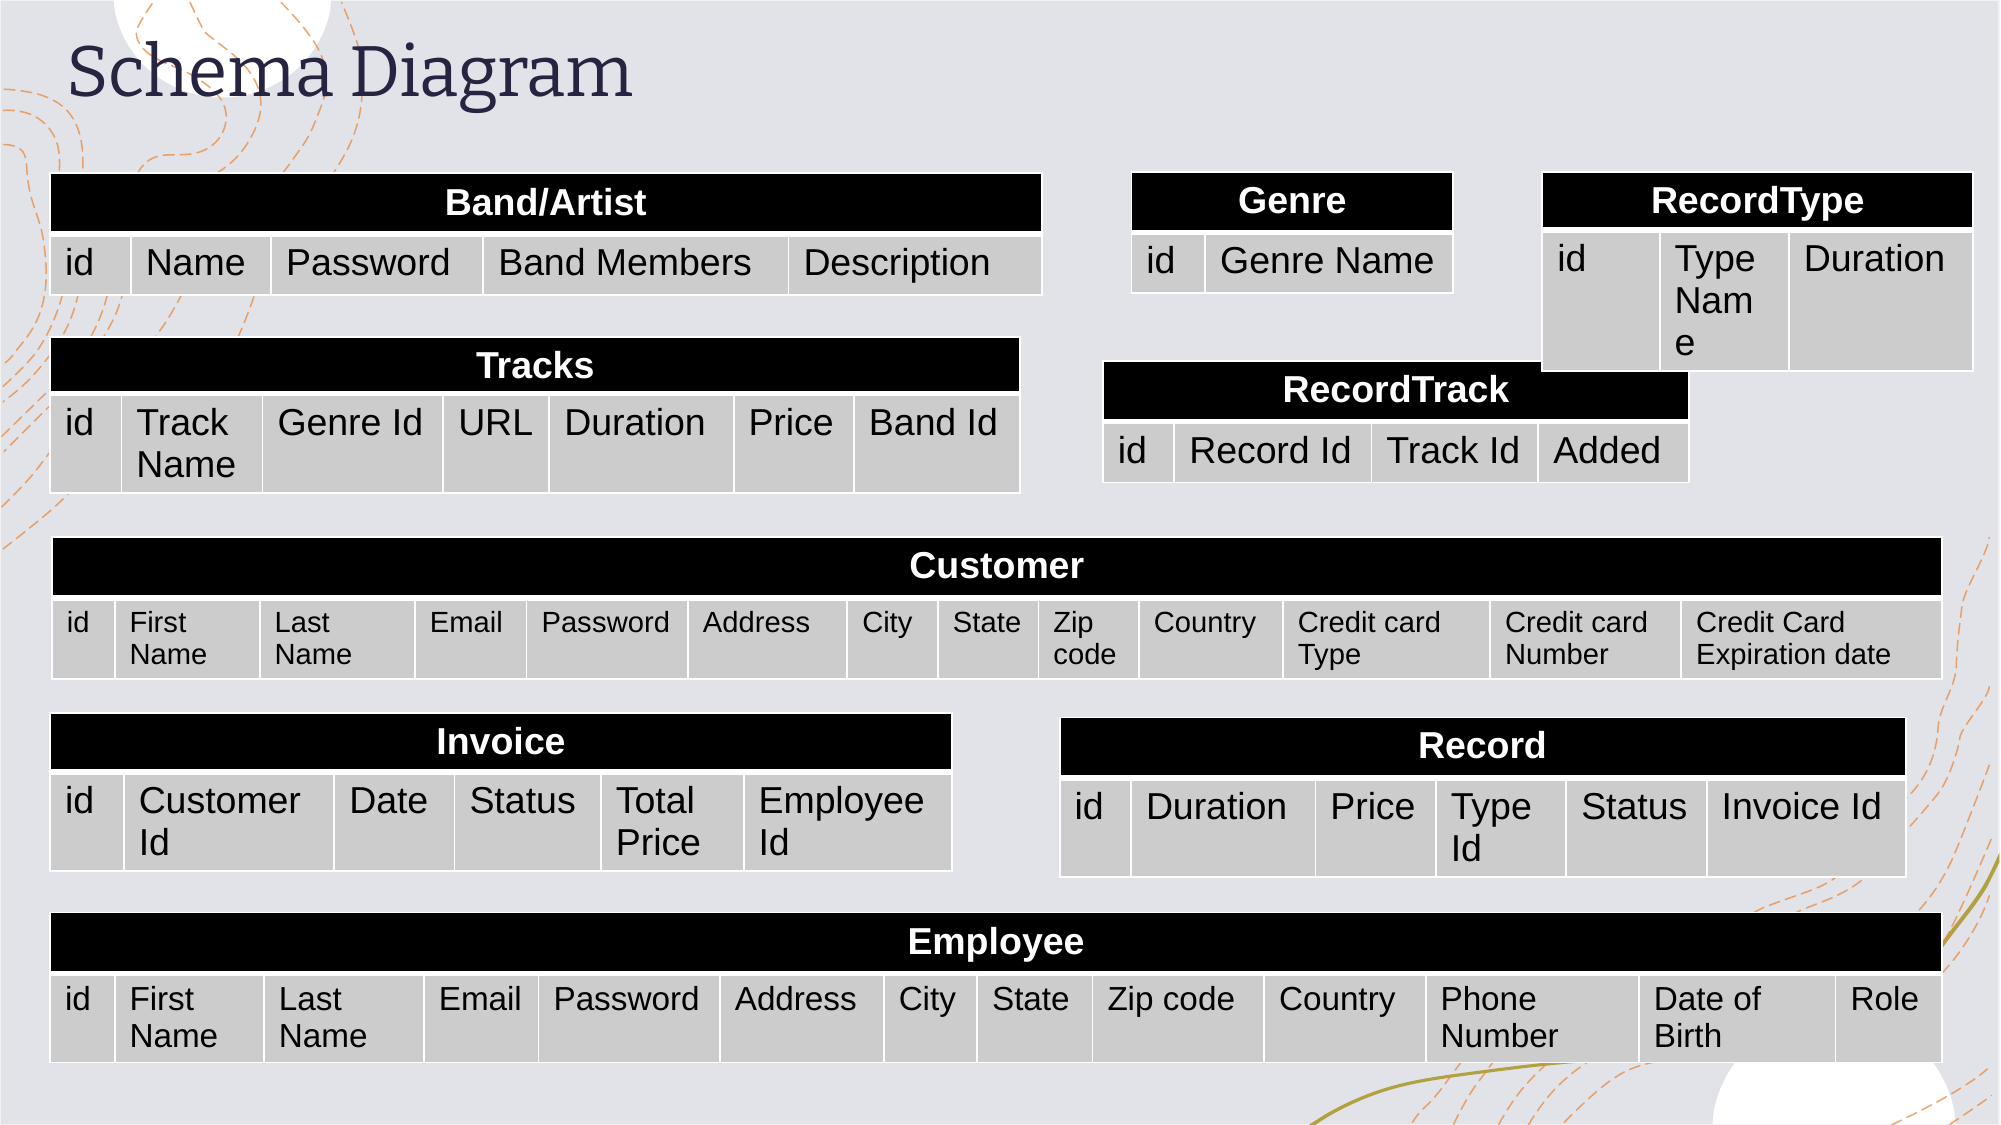

# Schema Diagram
| Genre |  |
| --- | --- |
| id | Genre Name |
| RecordType |  |  |
| --- | --- | --- |
| id | Type Name | Duration |
| Band/Artist |  |  |  |  |
| --- | --- | --- | --- | --- |
| id | Name | Password | Band Members | Description |
| Tracks |  |  |  |  |  |  |
| --- | --- | --- | --- | --- | --- | --- |
| id | Track Name | Genre Id | URL | Duration | Price | Band Id |
| RecordTrack |  |  |  |
| --- | --- | --- | --- |
| id | Record Id | Track Id | Added |
| Customer |  |  |  |  |  |  |  |  |  |  |  |  |
| --- | --- | --- | --- | --- | --- | --- | --- | --- | --- | --- | --- | --- |
| id | First Name | Last Name | Email | Password | Address | City | State | Zip code | Country | Credit card Type | Credit card Number | Credit Card Expiration date |
| Invoice |  |  |  |  |  |
| --- | --- | --- | --- | --- | --- |
| id | Customer Id | Date | Status | Total Price | Employee Id |
| Record |  |  |  |  |  |
| --- | --- | --- | --- | --- | --- |
| id | Duration | Price | Type Id | Status | Invoice Id |
| Employee |  |  |  |  |  |  |  |  |  |  |  |  |
| --- | --- | --- | --- | --- | --- | --- | --- | --- | --- | --- | --- | --- |
| id | First Name | Last Name | Email | Password | Address | City | State | Zip code | Country | Phone Number | Date of Birth | Role |